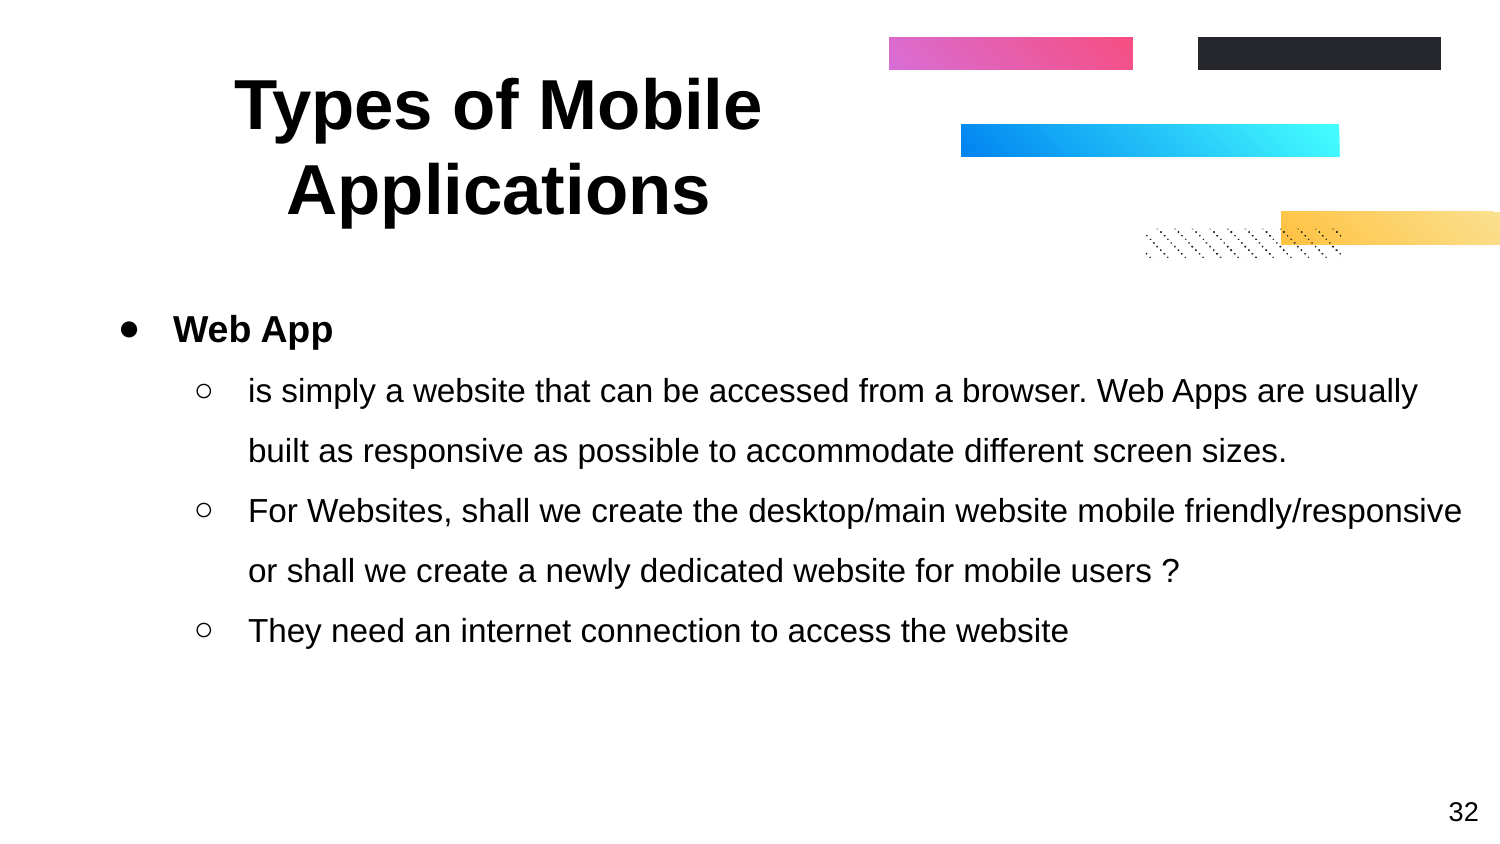

# Types of Mobile Applications
Web App
is simply a website that can be accessed from a browser. Web Apps are usually built as responsive as possible to accommodate different screen sizes.
For Websites, shall we create the desktop/main website mobile friendly/responsive or shall we create a newly dedicated website for mobile users ?
They need an internet connection to access the website

32